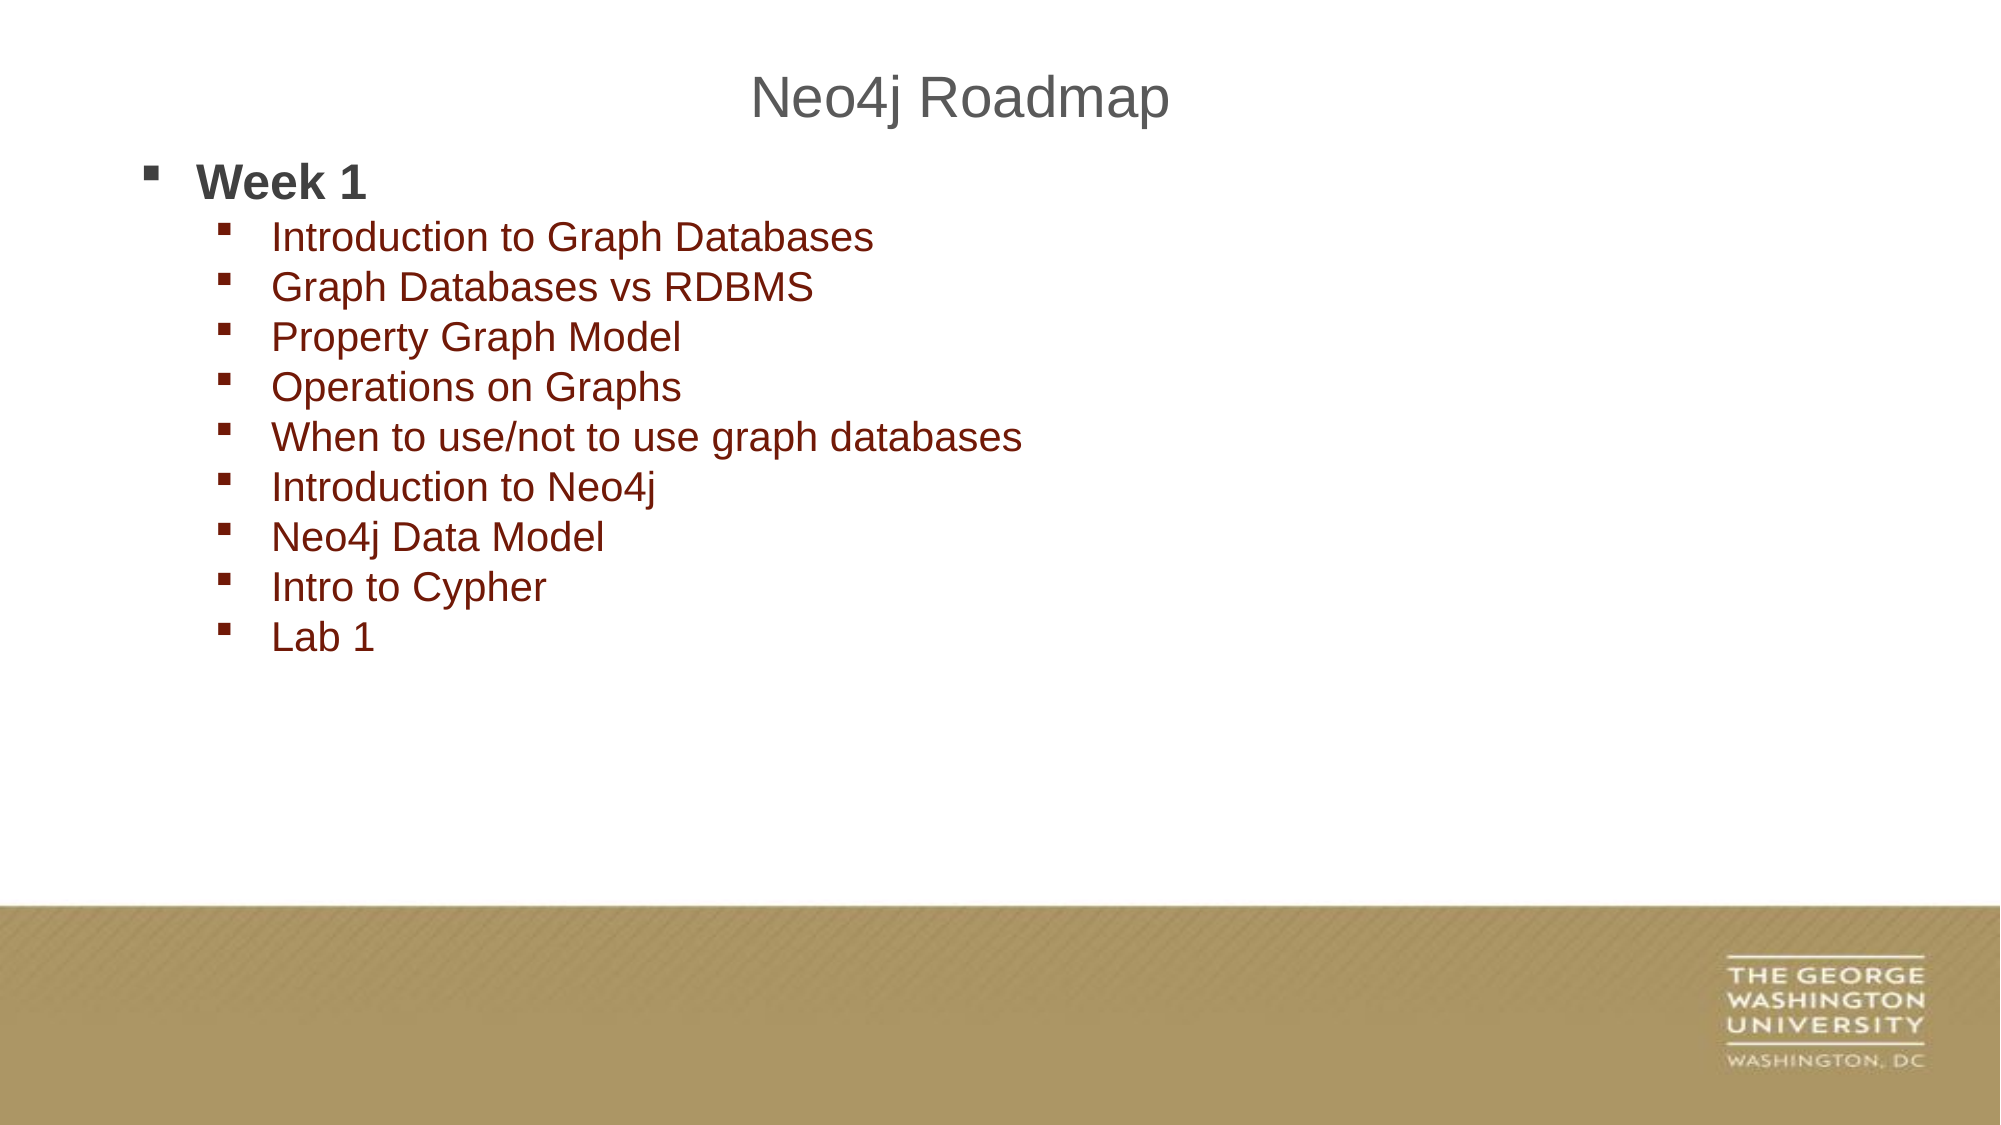

Neo4j Roadmap
Week 1
Introduction to Graph Databases
Graph Databases vs RDBMS
Property Graph Model
Operations on Graphs
When to use/not to use graph databases
Introduction to Neo4j
Neo4j Data Model
Intro to Cypher
Lab 1